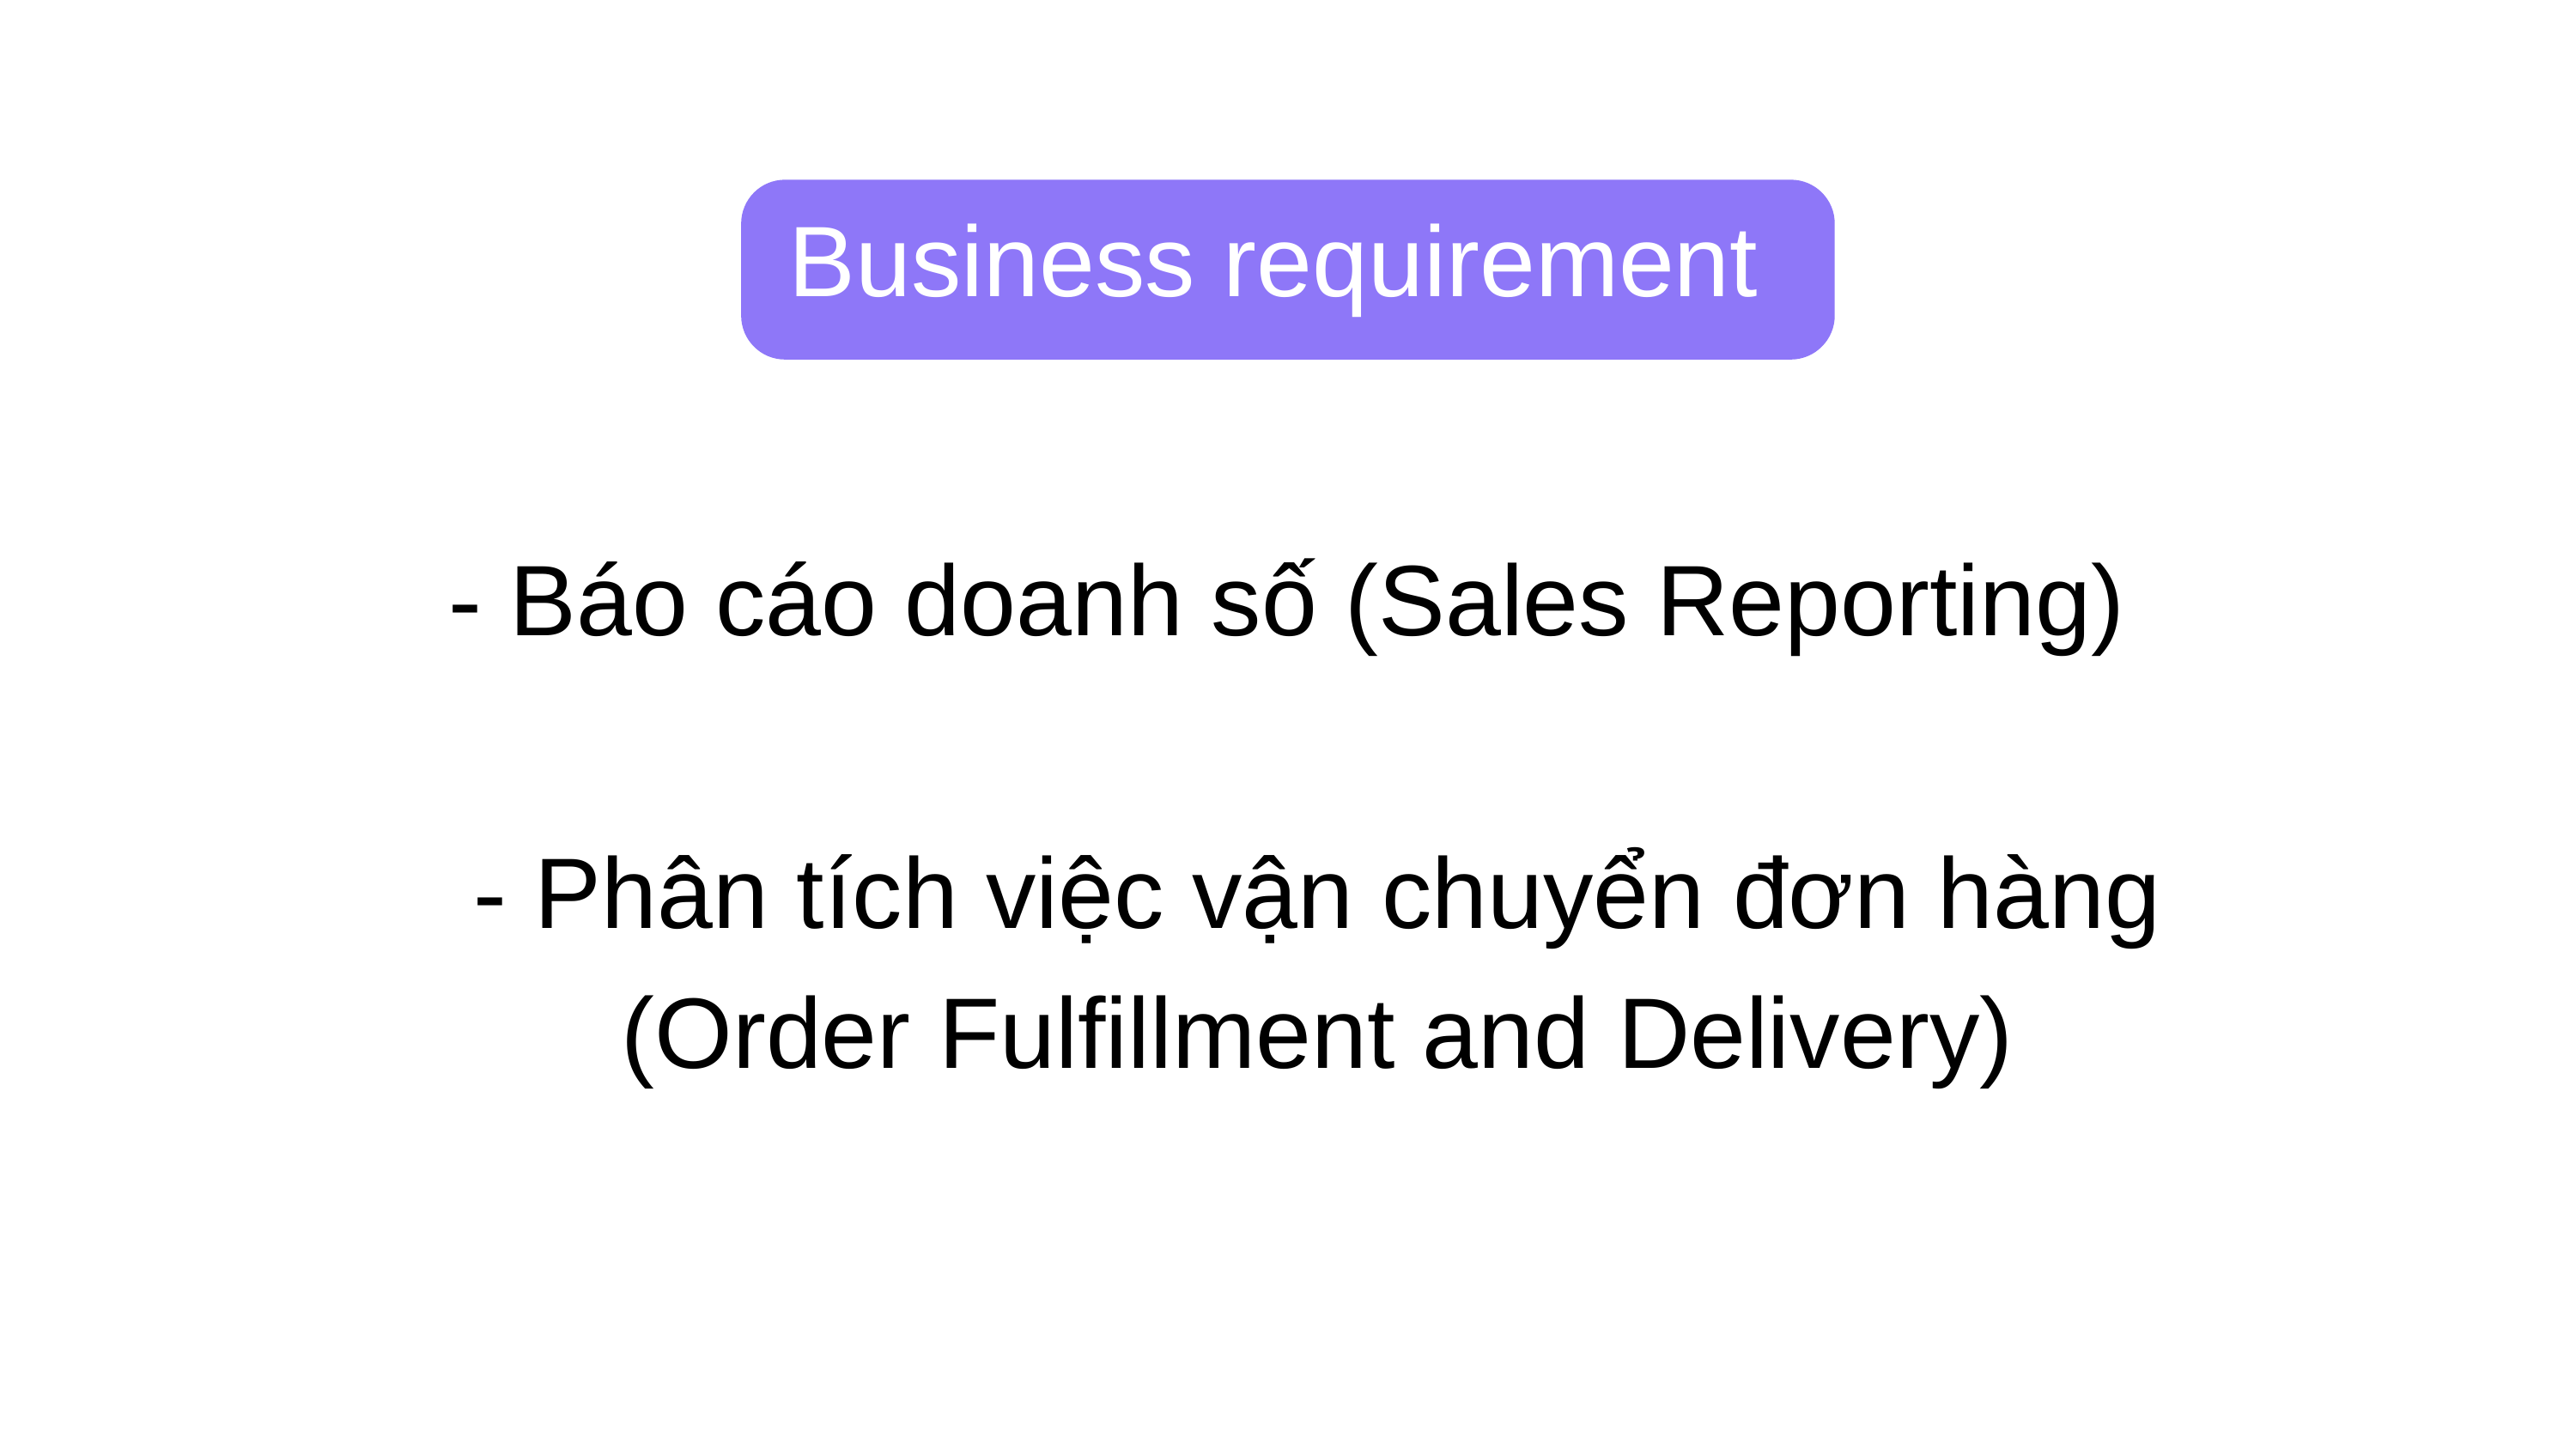

Business requirement
- Báo cáo doanh số (Sales Reporting)
- Phân tích việc vận chuyển đơn hàng (Order Fulfillment and Delivery)